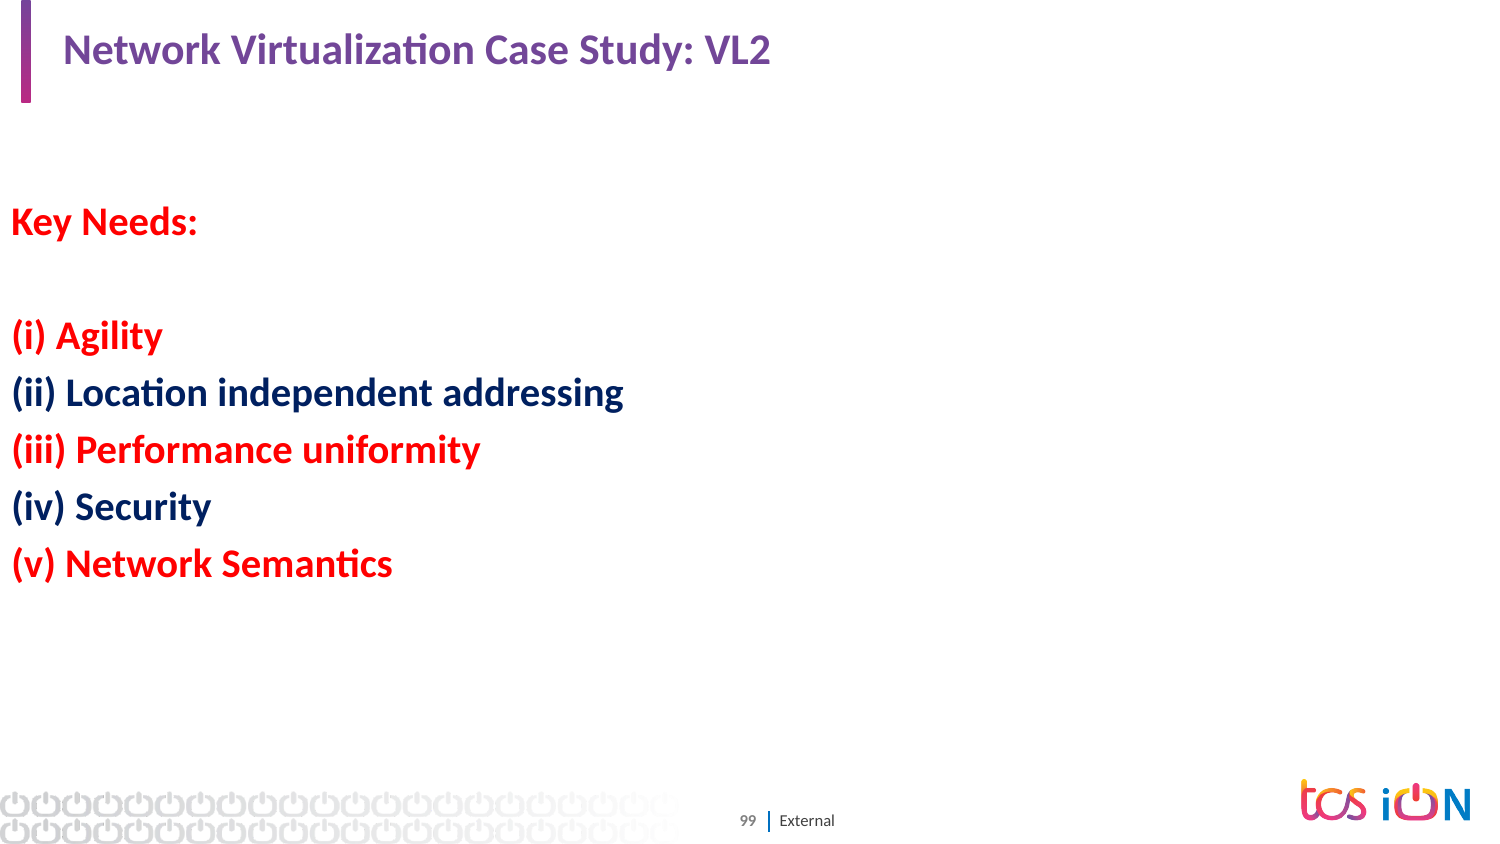

# Network Virtualization Case Study: VL2
Key Needs:

(i) Agility
(ii) Location independent addressing
(iii) Performance uniformity
(iv) Security
(v) Network Semantics
Case Study: VL2